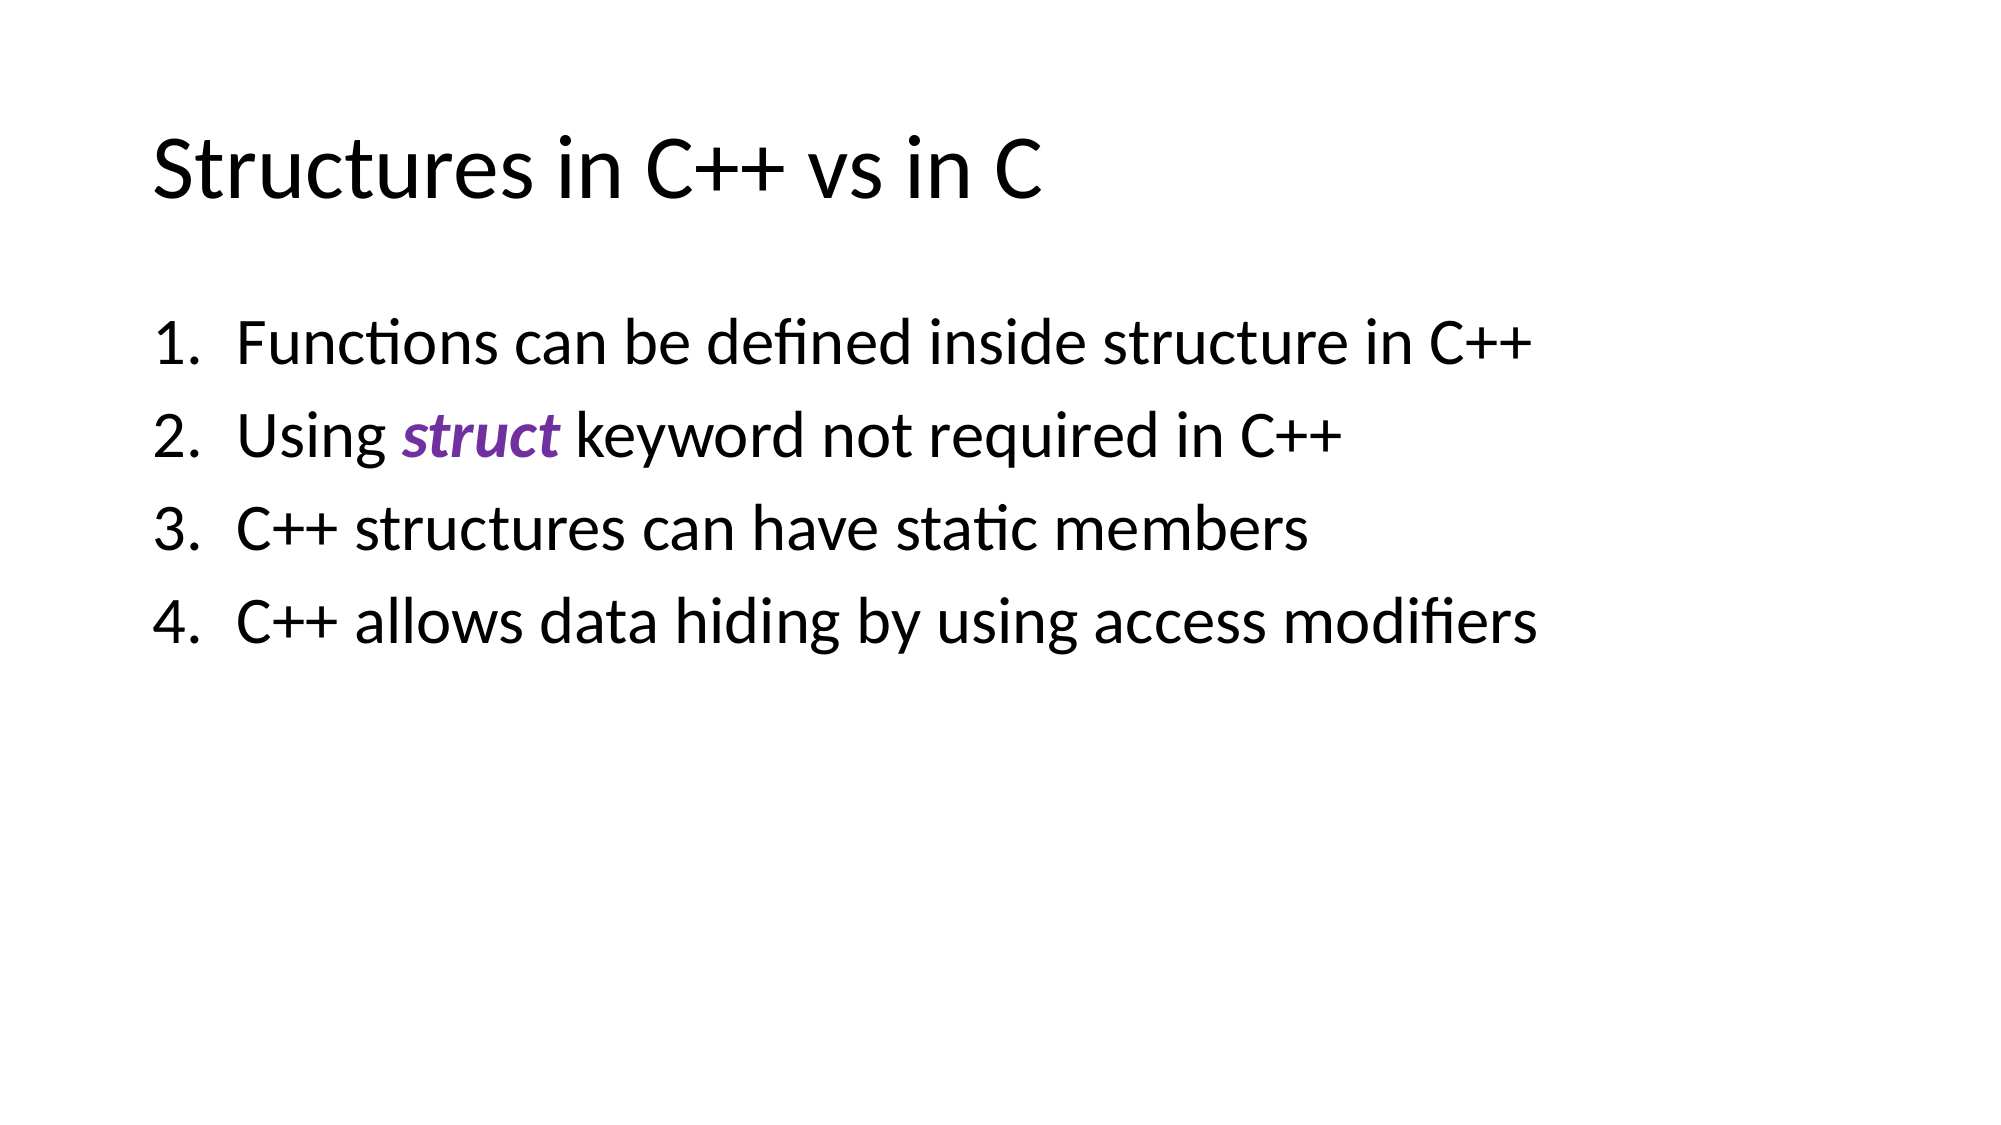

# Structures in C++ vs in C
Functions can be defined inside structure in C++
Using struct keyword not required in C++
C++ structures can have static members
C++ allows data hiding by using access modifiers